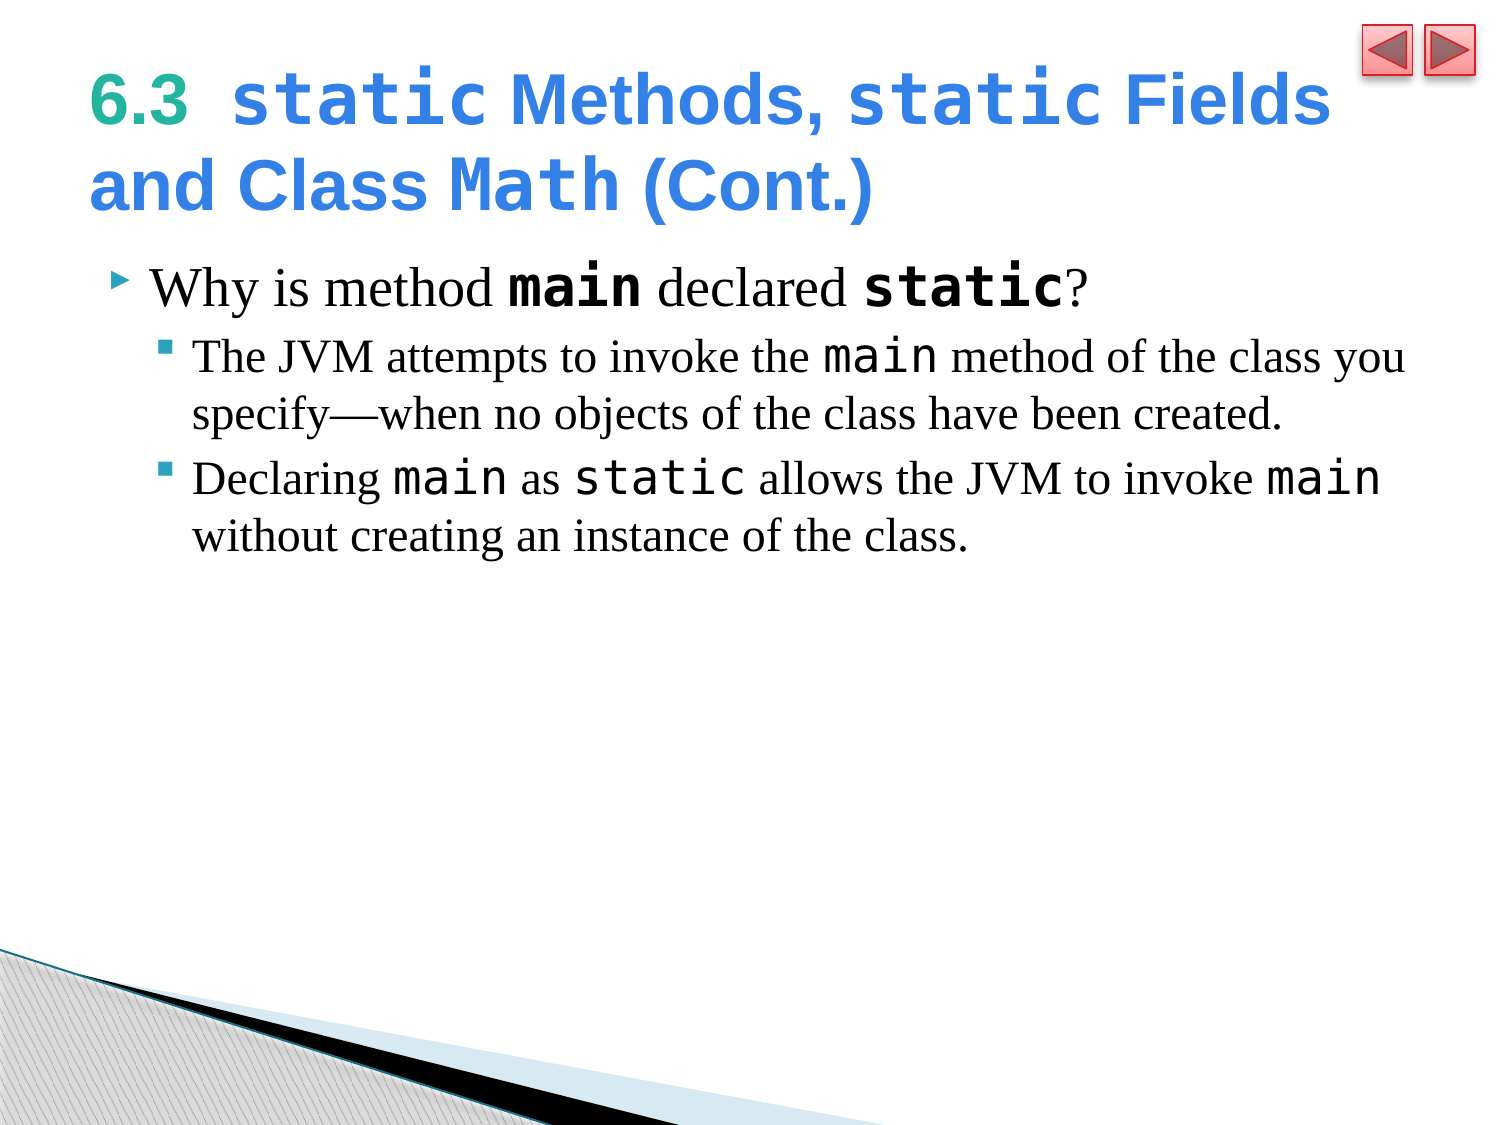

# 6.3  static Methods, static Fields and Class Math (Cont.)
Why is method main declared static?
The JVM attempts to invoke the main method of the class you specify—when no objects of the class have been created.
Declaring main as static allows the JVM to invoke main without creating an instance of the class.